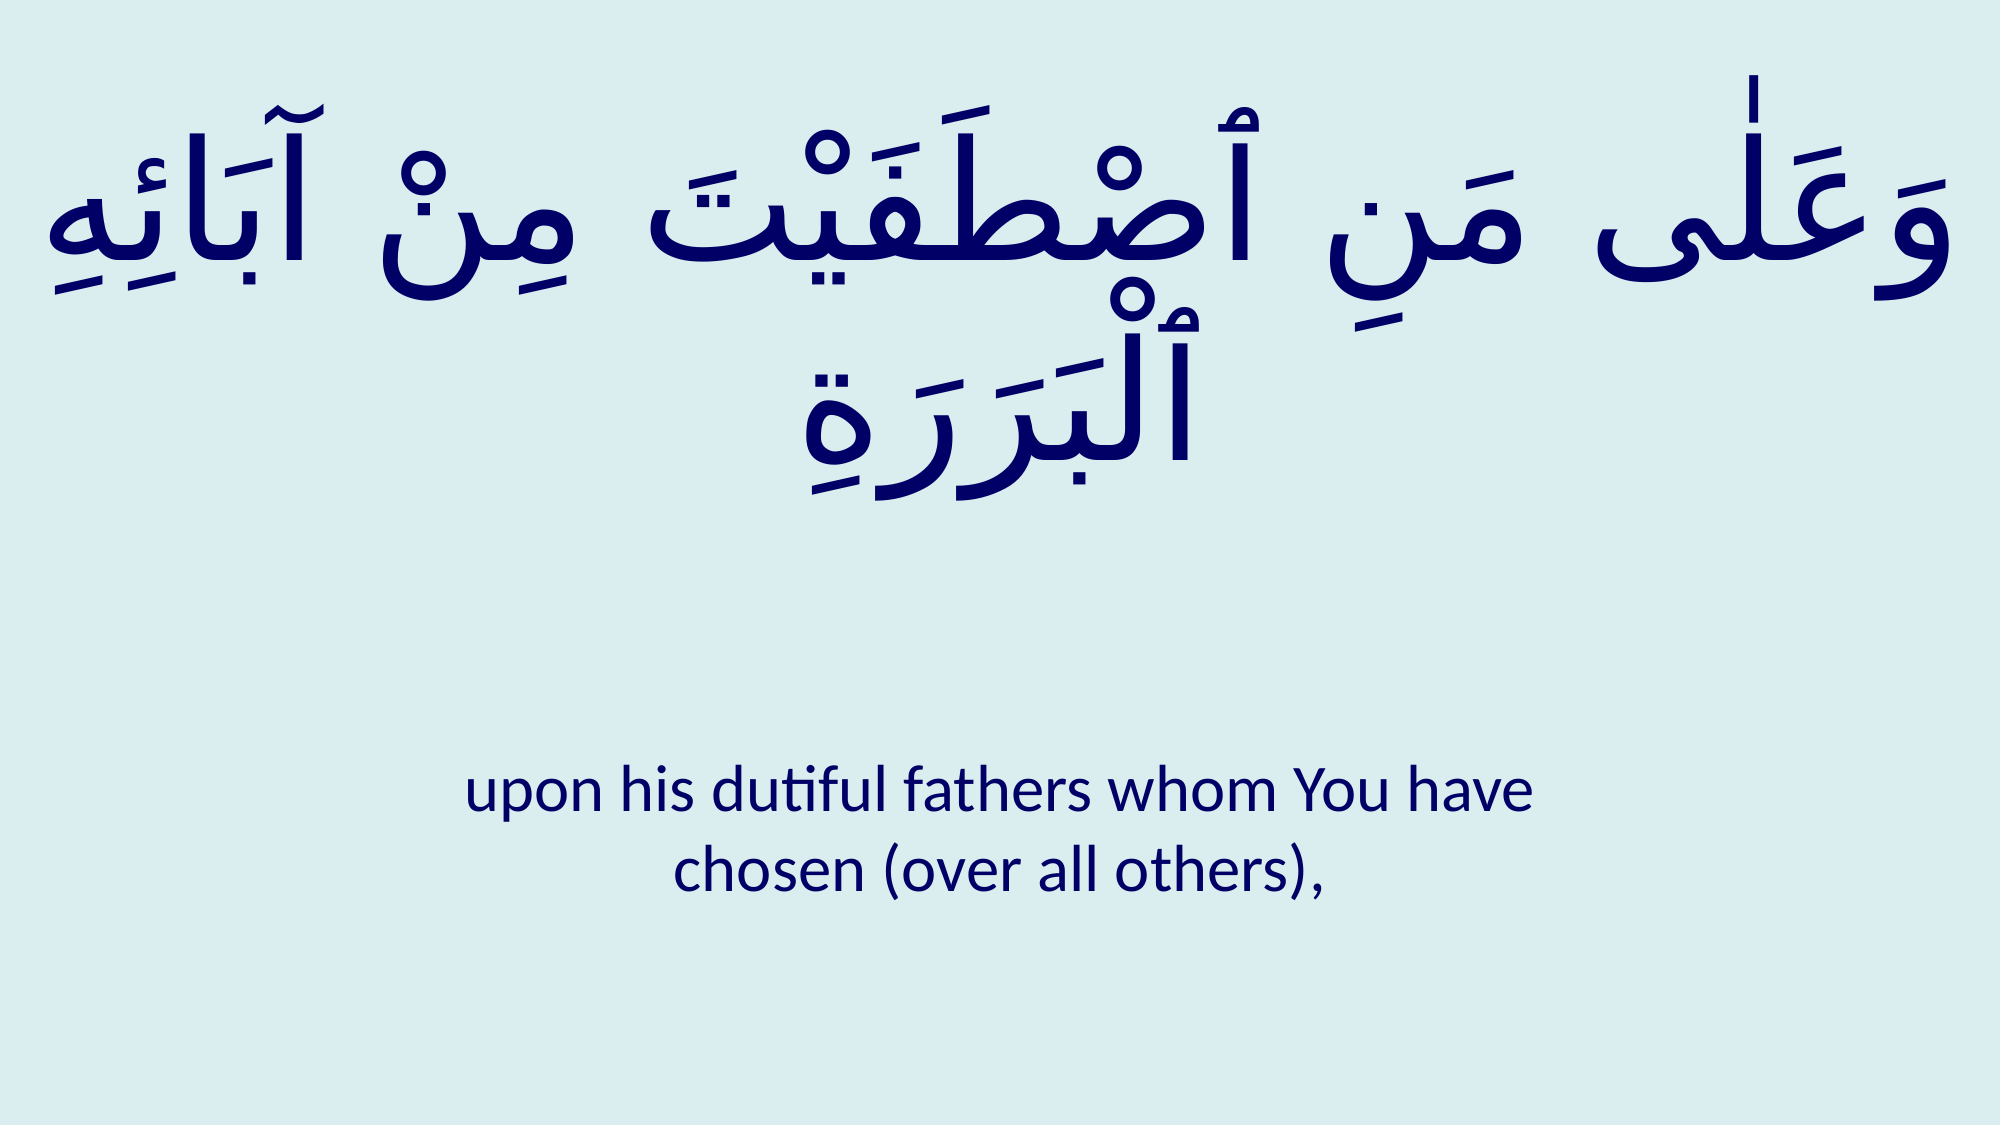

# وَعَلٰى مَنِ ٱصْطَفَيْتَ مِنْ آبَائِهِ ٱلْبَرَرَةِ
upon his dutiful fathers whom You have chosen (over all others),